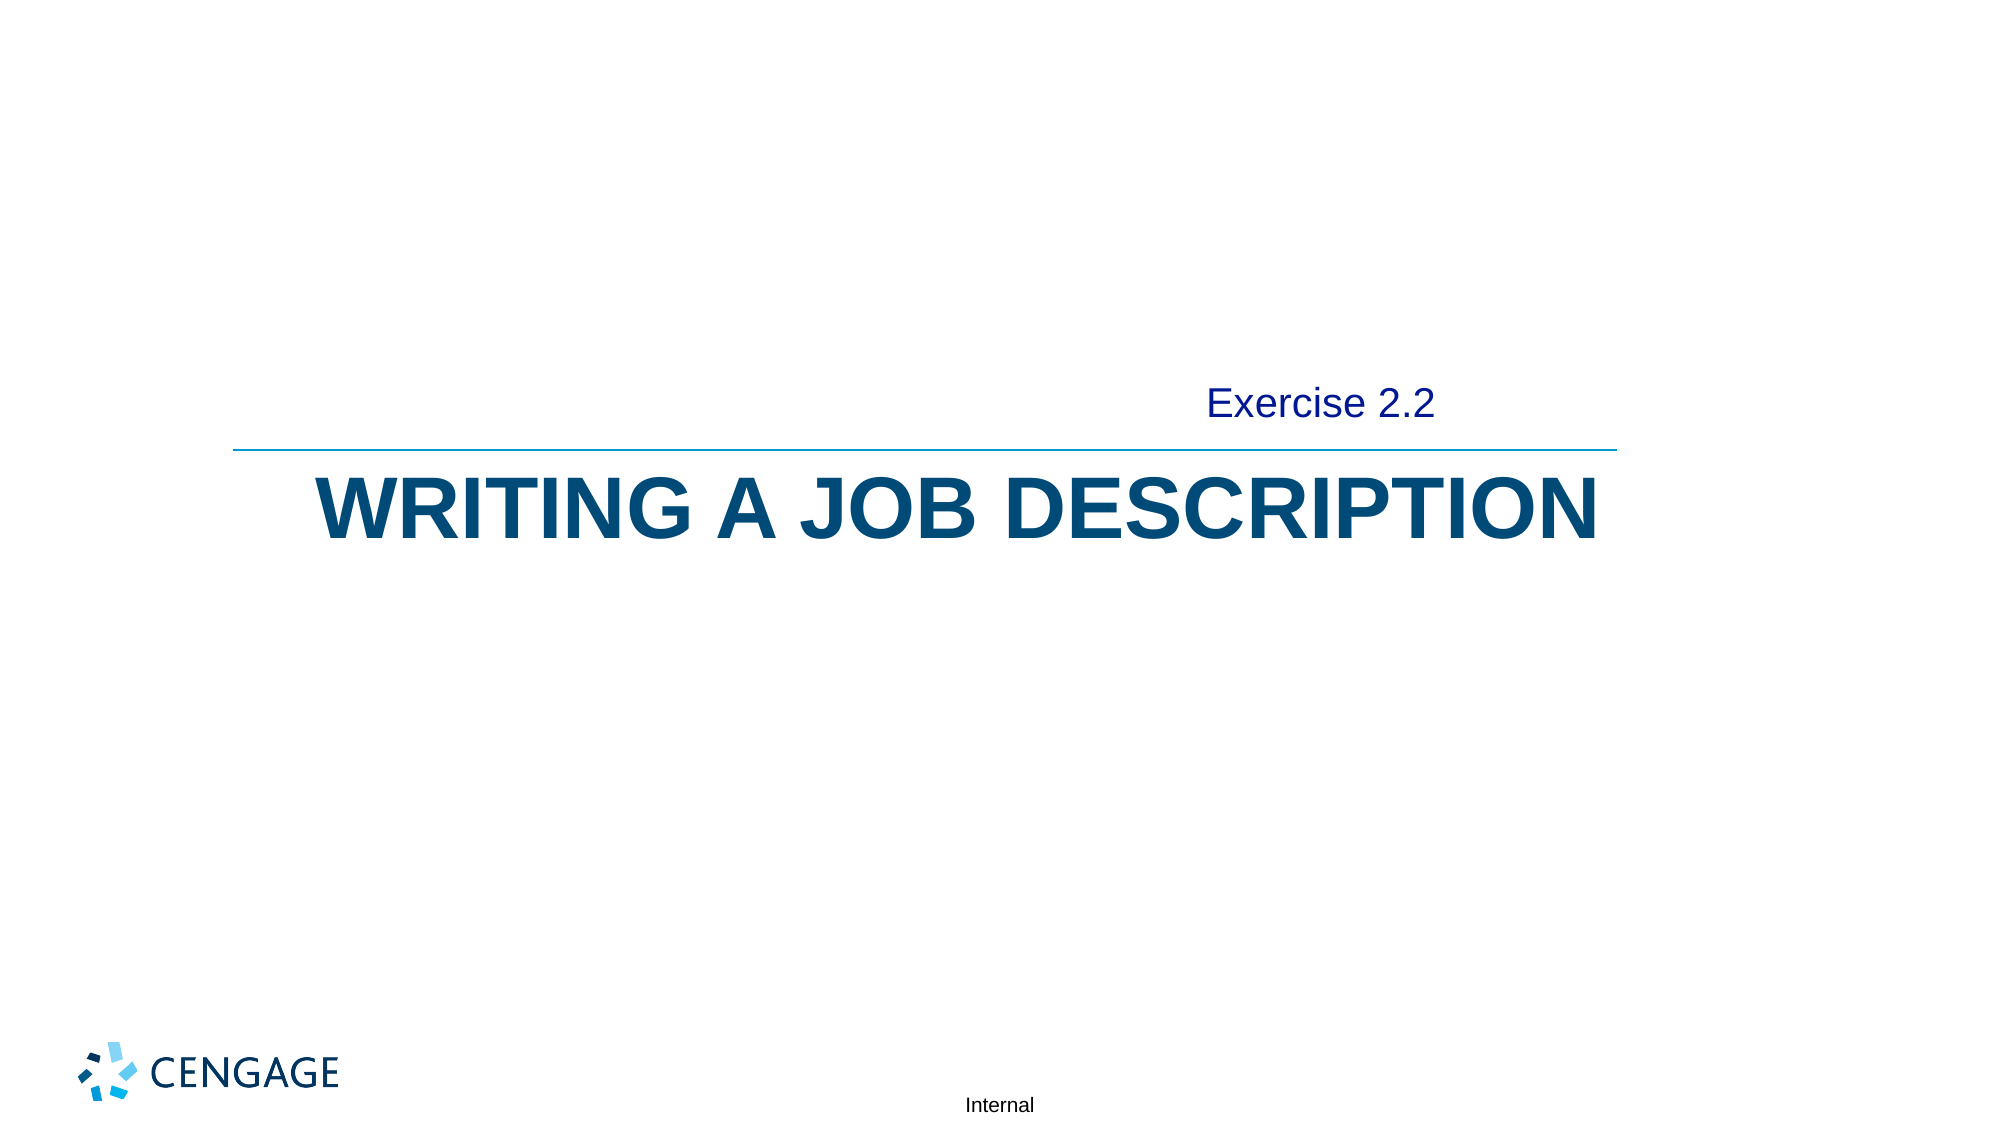

Exercise 2.2
# Writing a Job Description